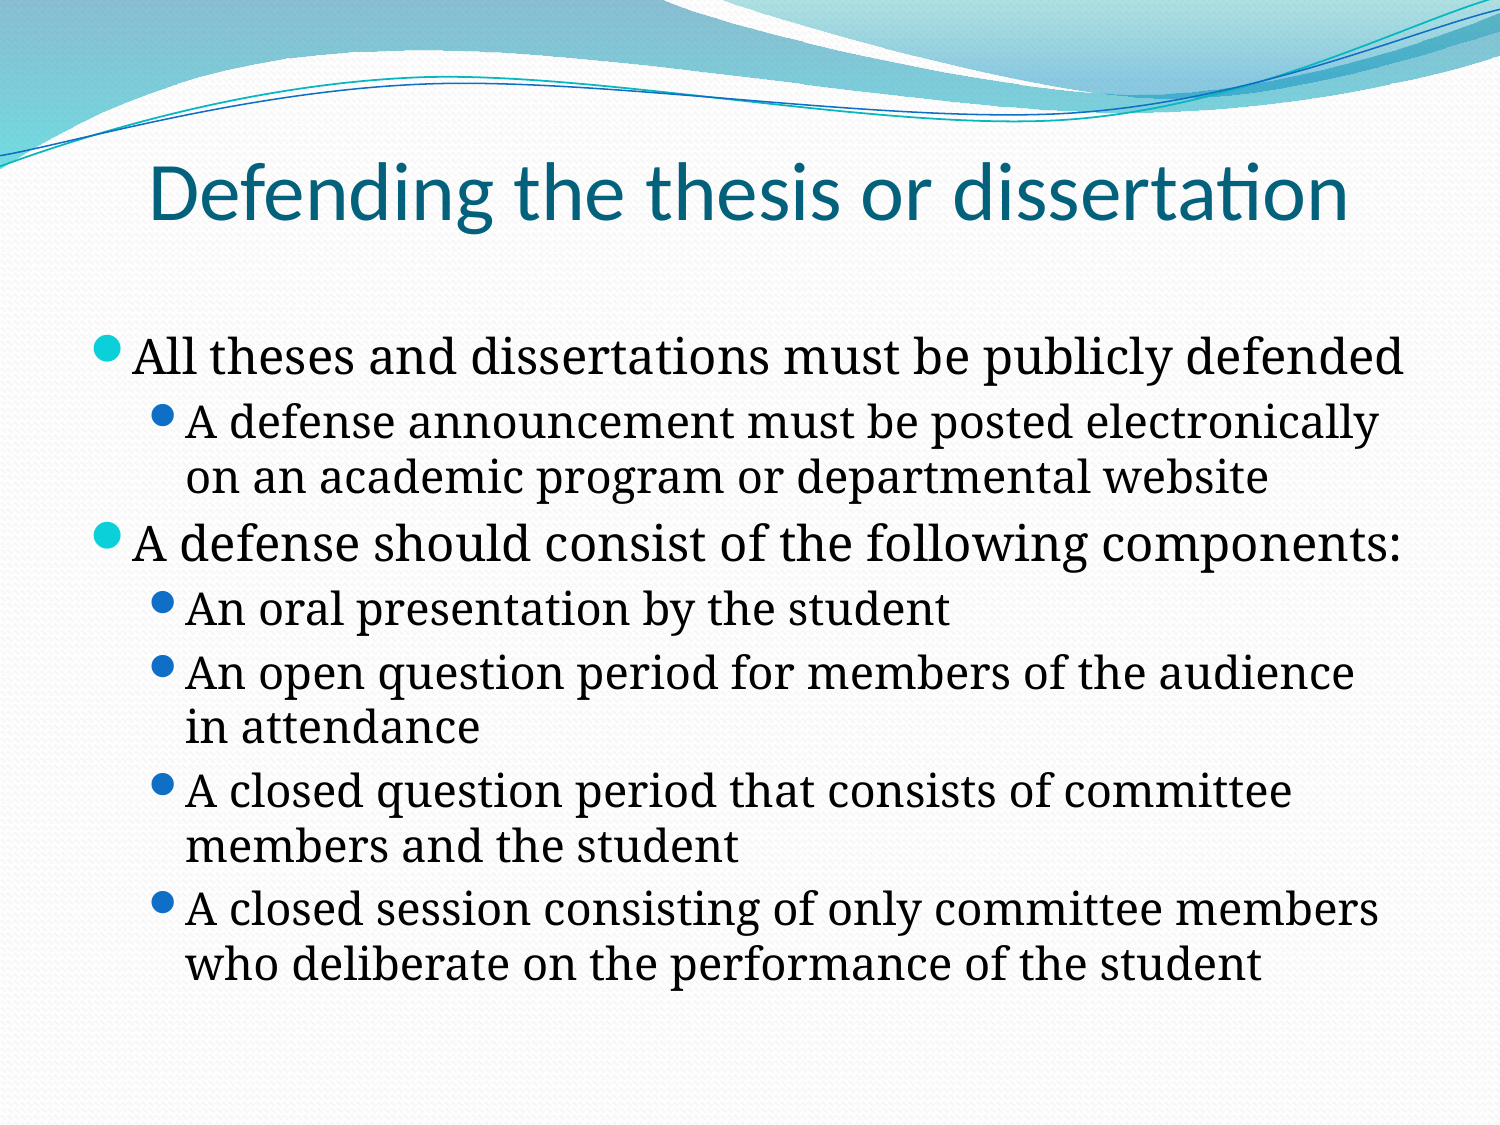

# Defending the thesis or dissertation
All theses and dissertations must be publicly defended
A defense announcement must be posted electronically on an academic program or departmental website
A defense should consist of the following components:
An oral presentation by the student
An open question period for members of the audience in attendance
A closed question period that consists of committee members and the student
A closed session consisting of only committee members who deliberate on the performance of the student